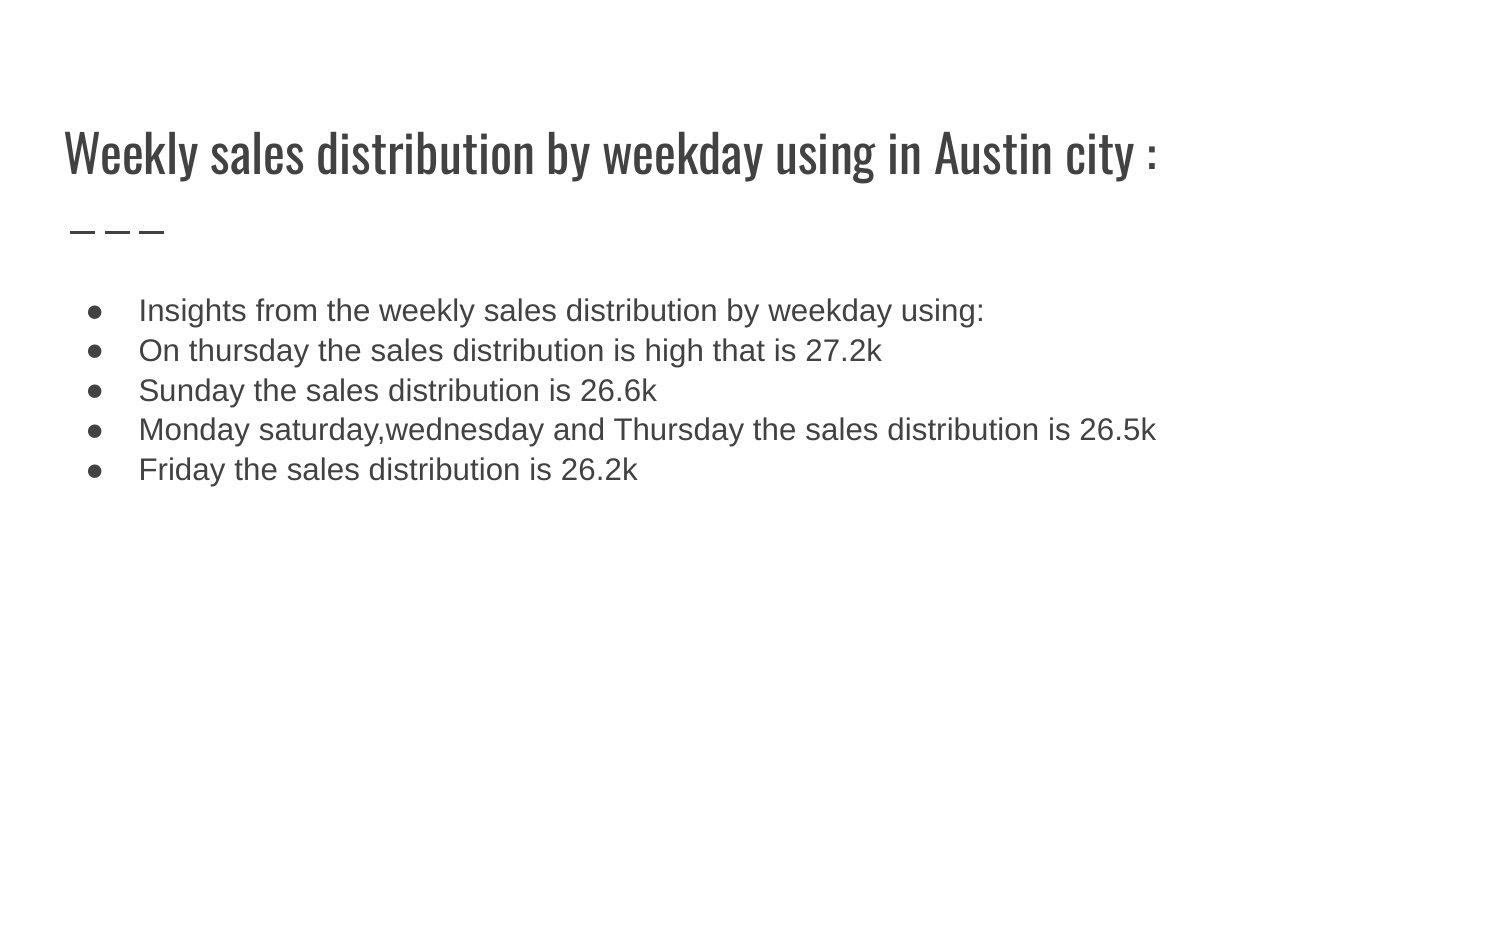

# Weekly sales distribution by weekday using in Austin city :
Insights from the weekly sales distribution by weekday using:
On thursday the sales distribution is high that is 27.2k
Sunday the sales distribution is 26.6k
Monday saturday,wednesday and Thursday the sales distribution is 26.5k
Friday the sales distribution is 26.2k